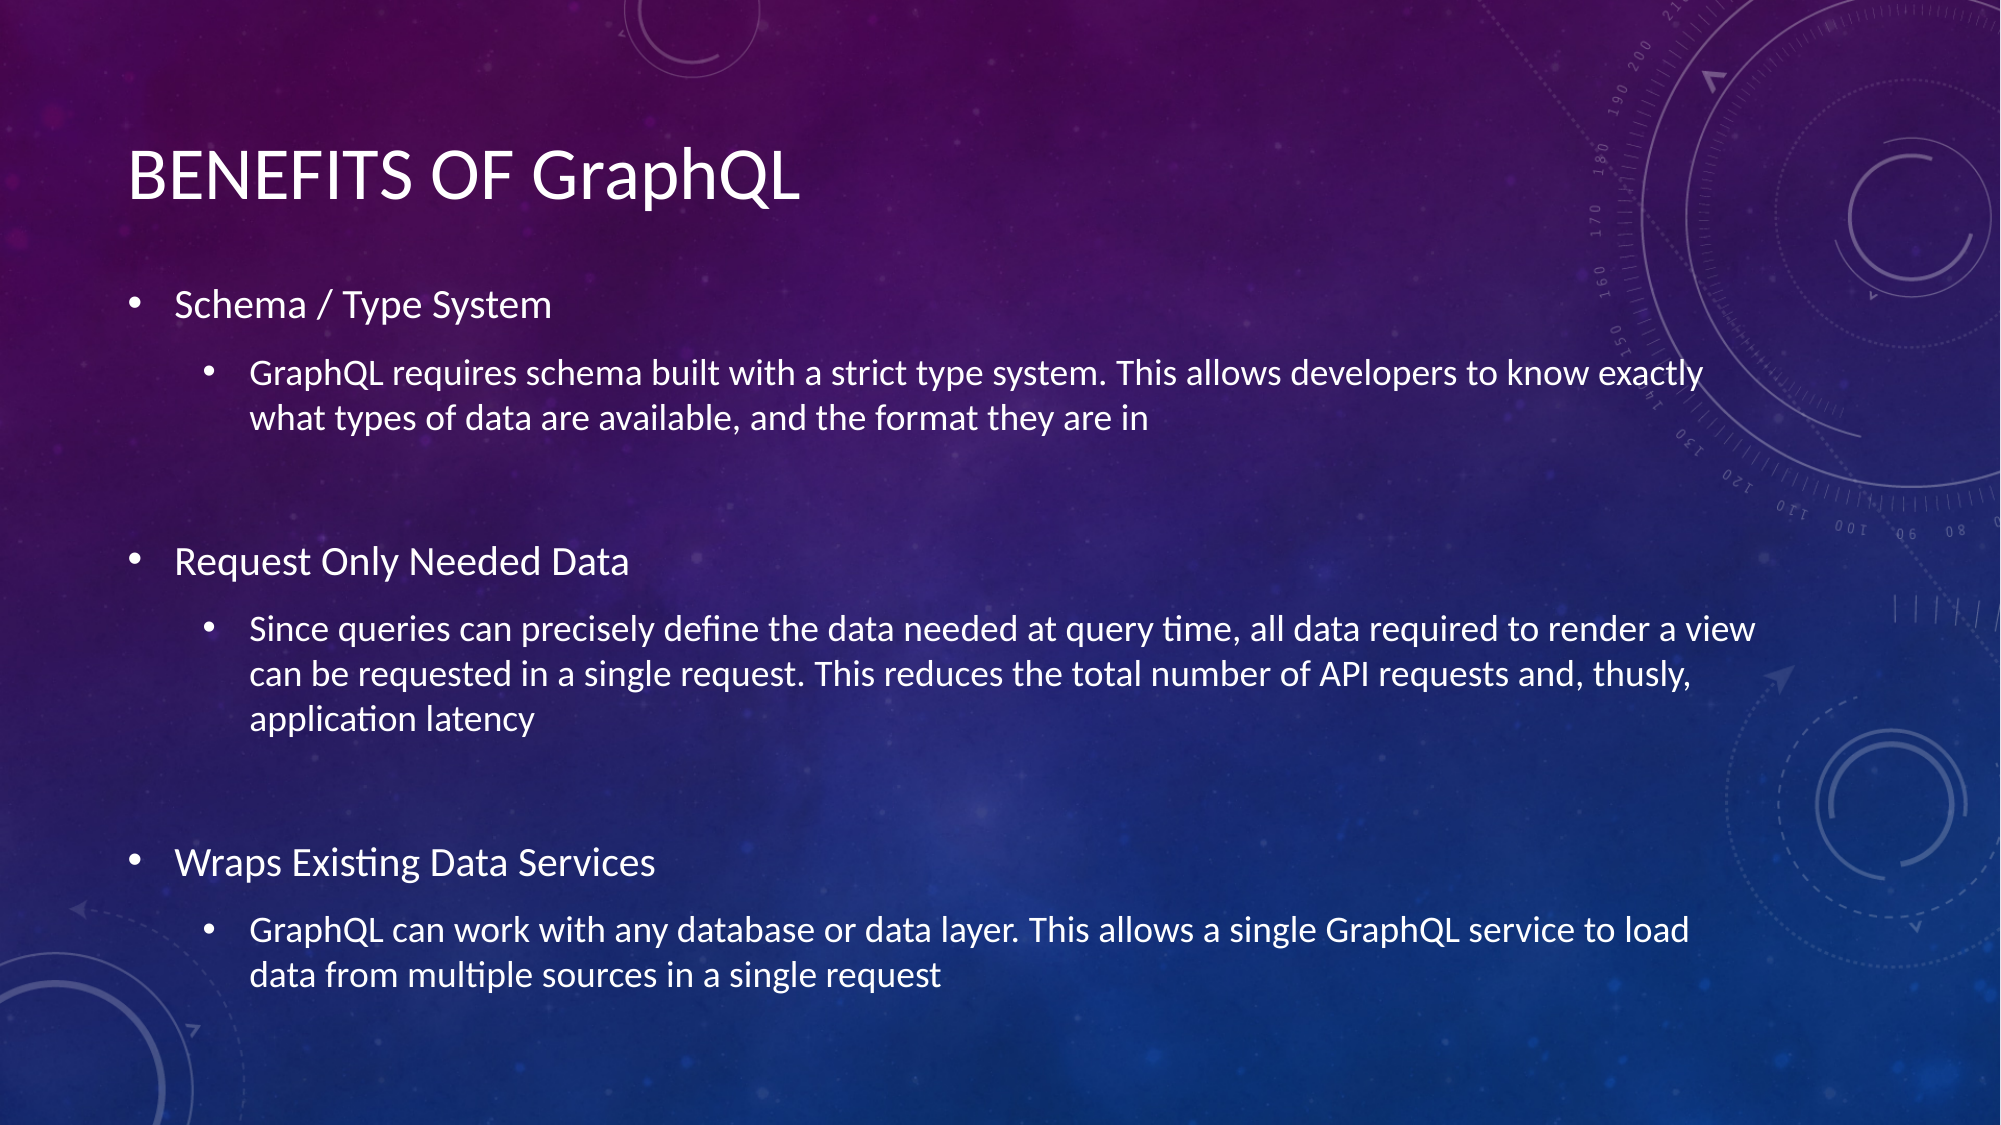

# Benefits of graphql
Schema / Type System
GraphQL requires schema built with a strict type system. This allows developers to know exactly what types of data are available, and the format they are in

Request Only Needed Data
Since queries can precisely define the data needed at query time, all data required to render a view can be requested in a single request. This reduces the total number of API requests and, thusly, application latency

Wraps Existing Data Services
GraphQL can work with any database or data layer. This allows a single GraphQL service to load data from multiple sources in a single request